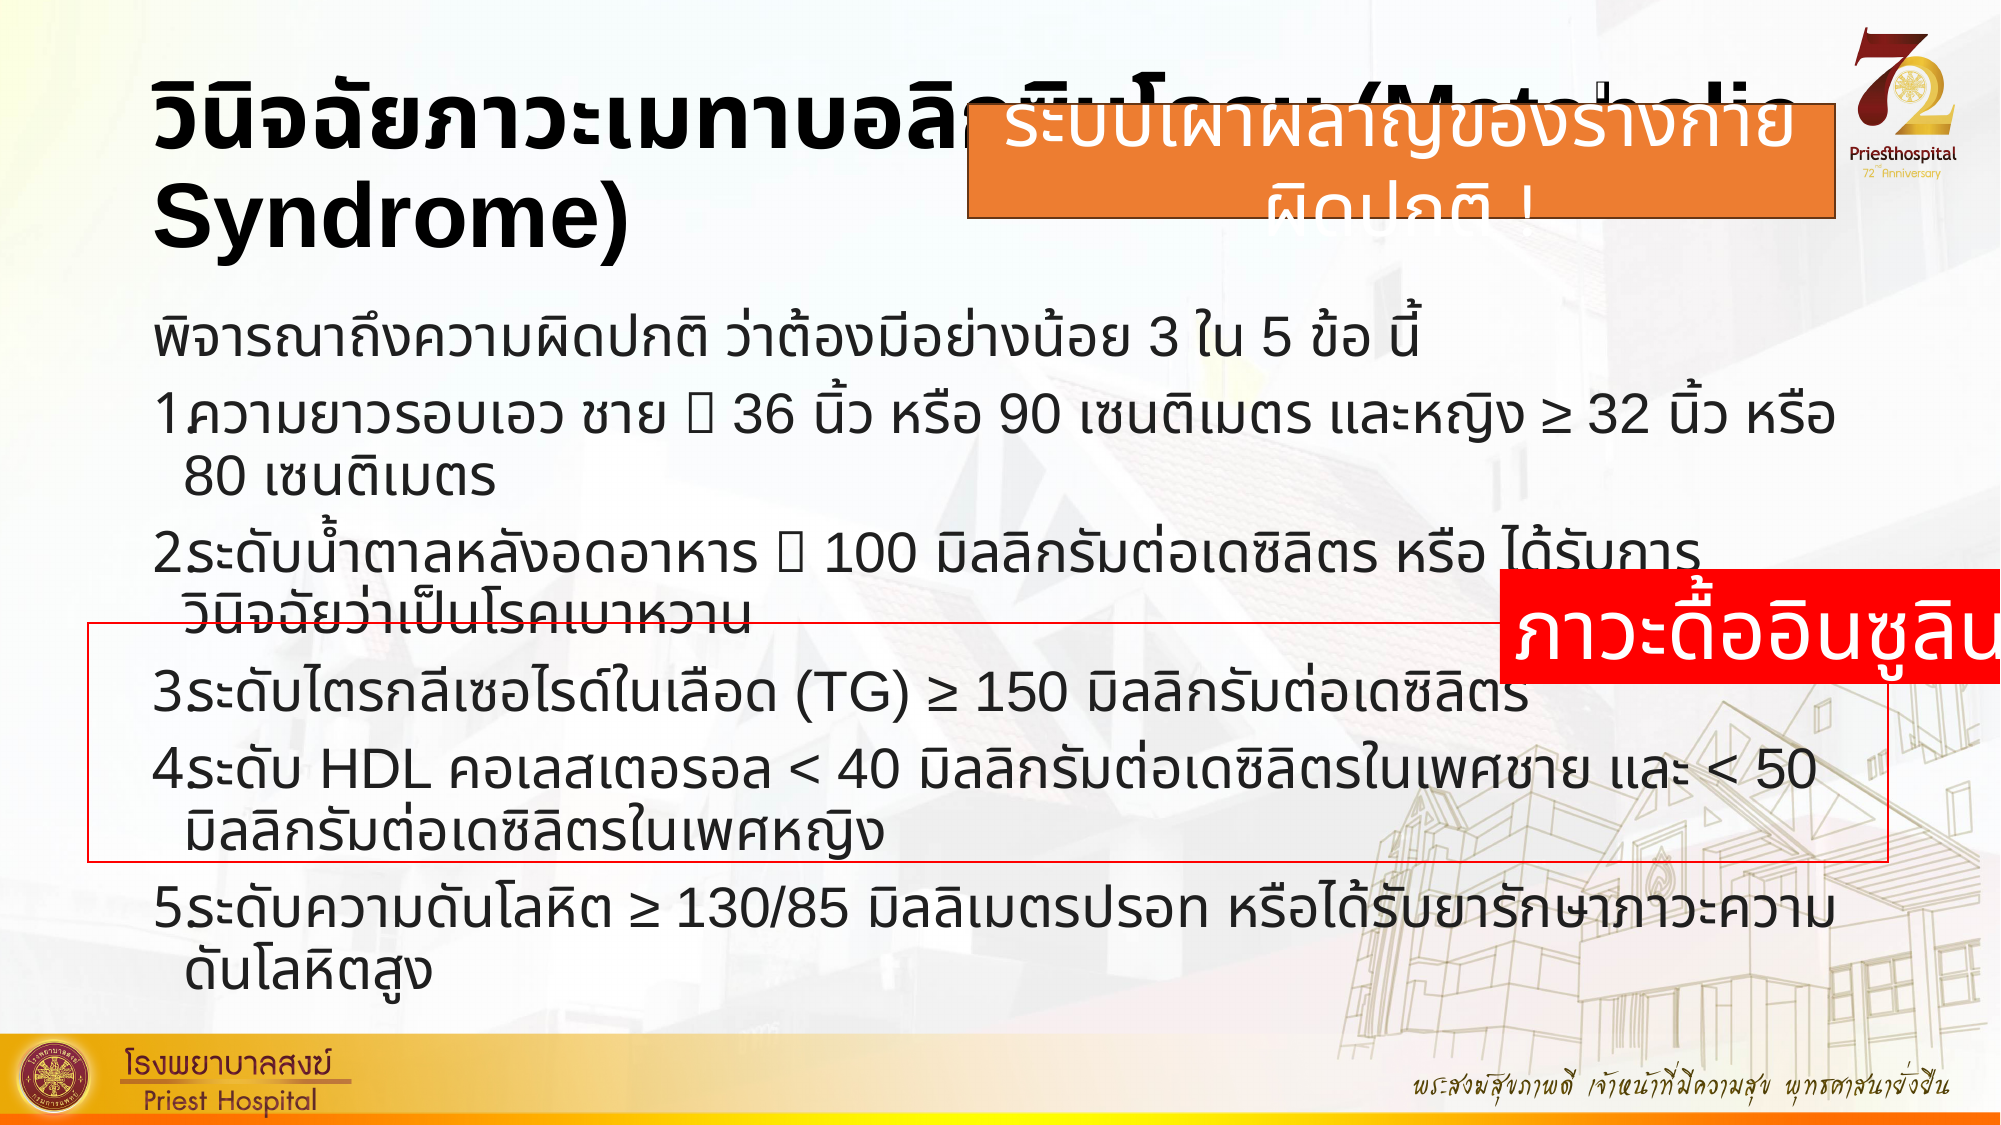

# วินิจฉัยภาวะเมทาบอลิกซินโดรม (Metabolic Syndrome)
ระบบเผาผลาญของร่างกายผิดปกติ !
พิจารณาถึงความผิดปกติ ว่าต้องมีอย่างน้อย 3 ใน 5 ข้อ นี้
ความยาวรอบเอว ชาย ≥ 36 นิ้ว หรือ 90 เซนติเมตร และหญิง ≥ 32 นิ้ว หรือ 80 เซนติเมตร
ระดับน้ำตาลหลังอดอาหาร ≥ 100 มิลลิกรัมต่อเดซิลิตร หรือ ได้รับการวินิจฉัยว่าเป็นโรคเบาหวาน
ระดับไตรกลีเซอไรด์ในเลือด (TG) ≥ 150 มิลลิกรัมต่อเดซิลิตร
ระดับ HDL คอเลสเตอรอล < 40 มิลลิกรัมต่อเดซิลิตรในเพศชาย และ < 50 มิลลิกรัมต่อเดซิลิตรในเพศหญิง
ระดับความดันโลหิต ≥ 130/85 มิลลิเมตรปรอท หรือได้รับยารักษาภาวะความดันโลหิตสูง
ภาวะดื้ออินซูลิน